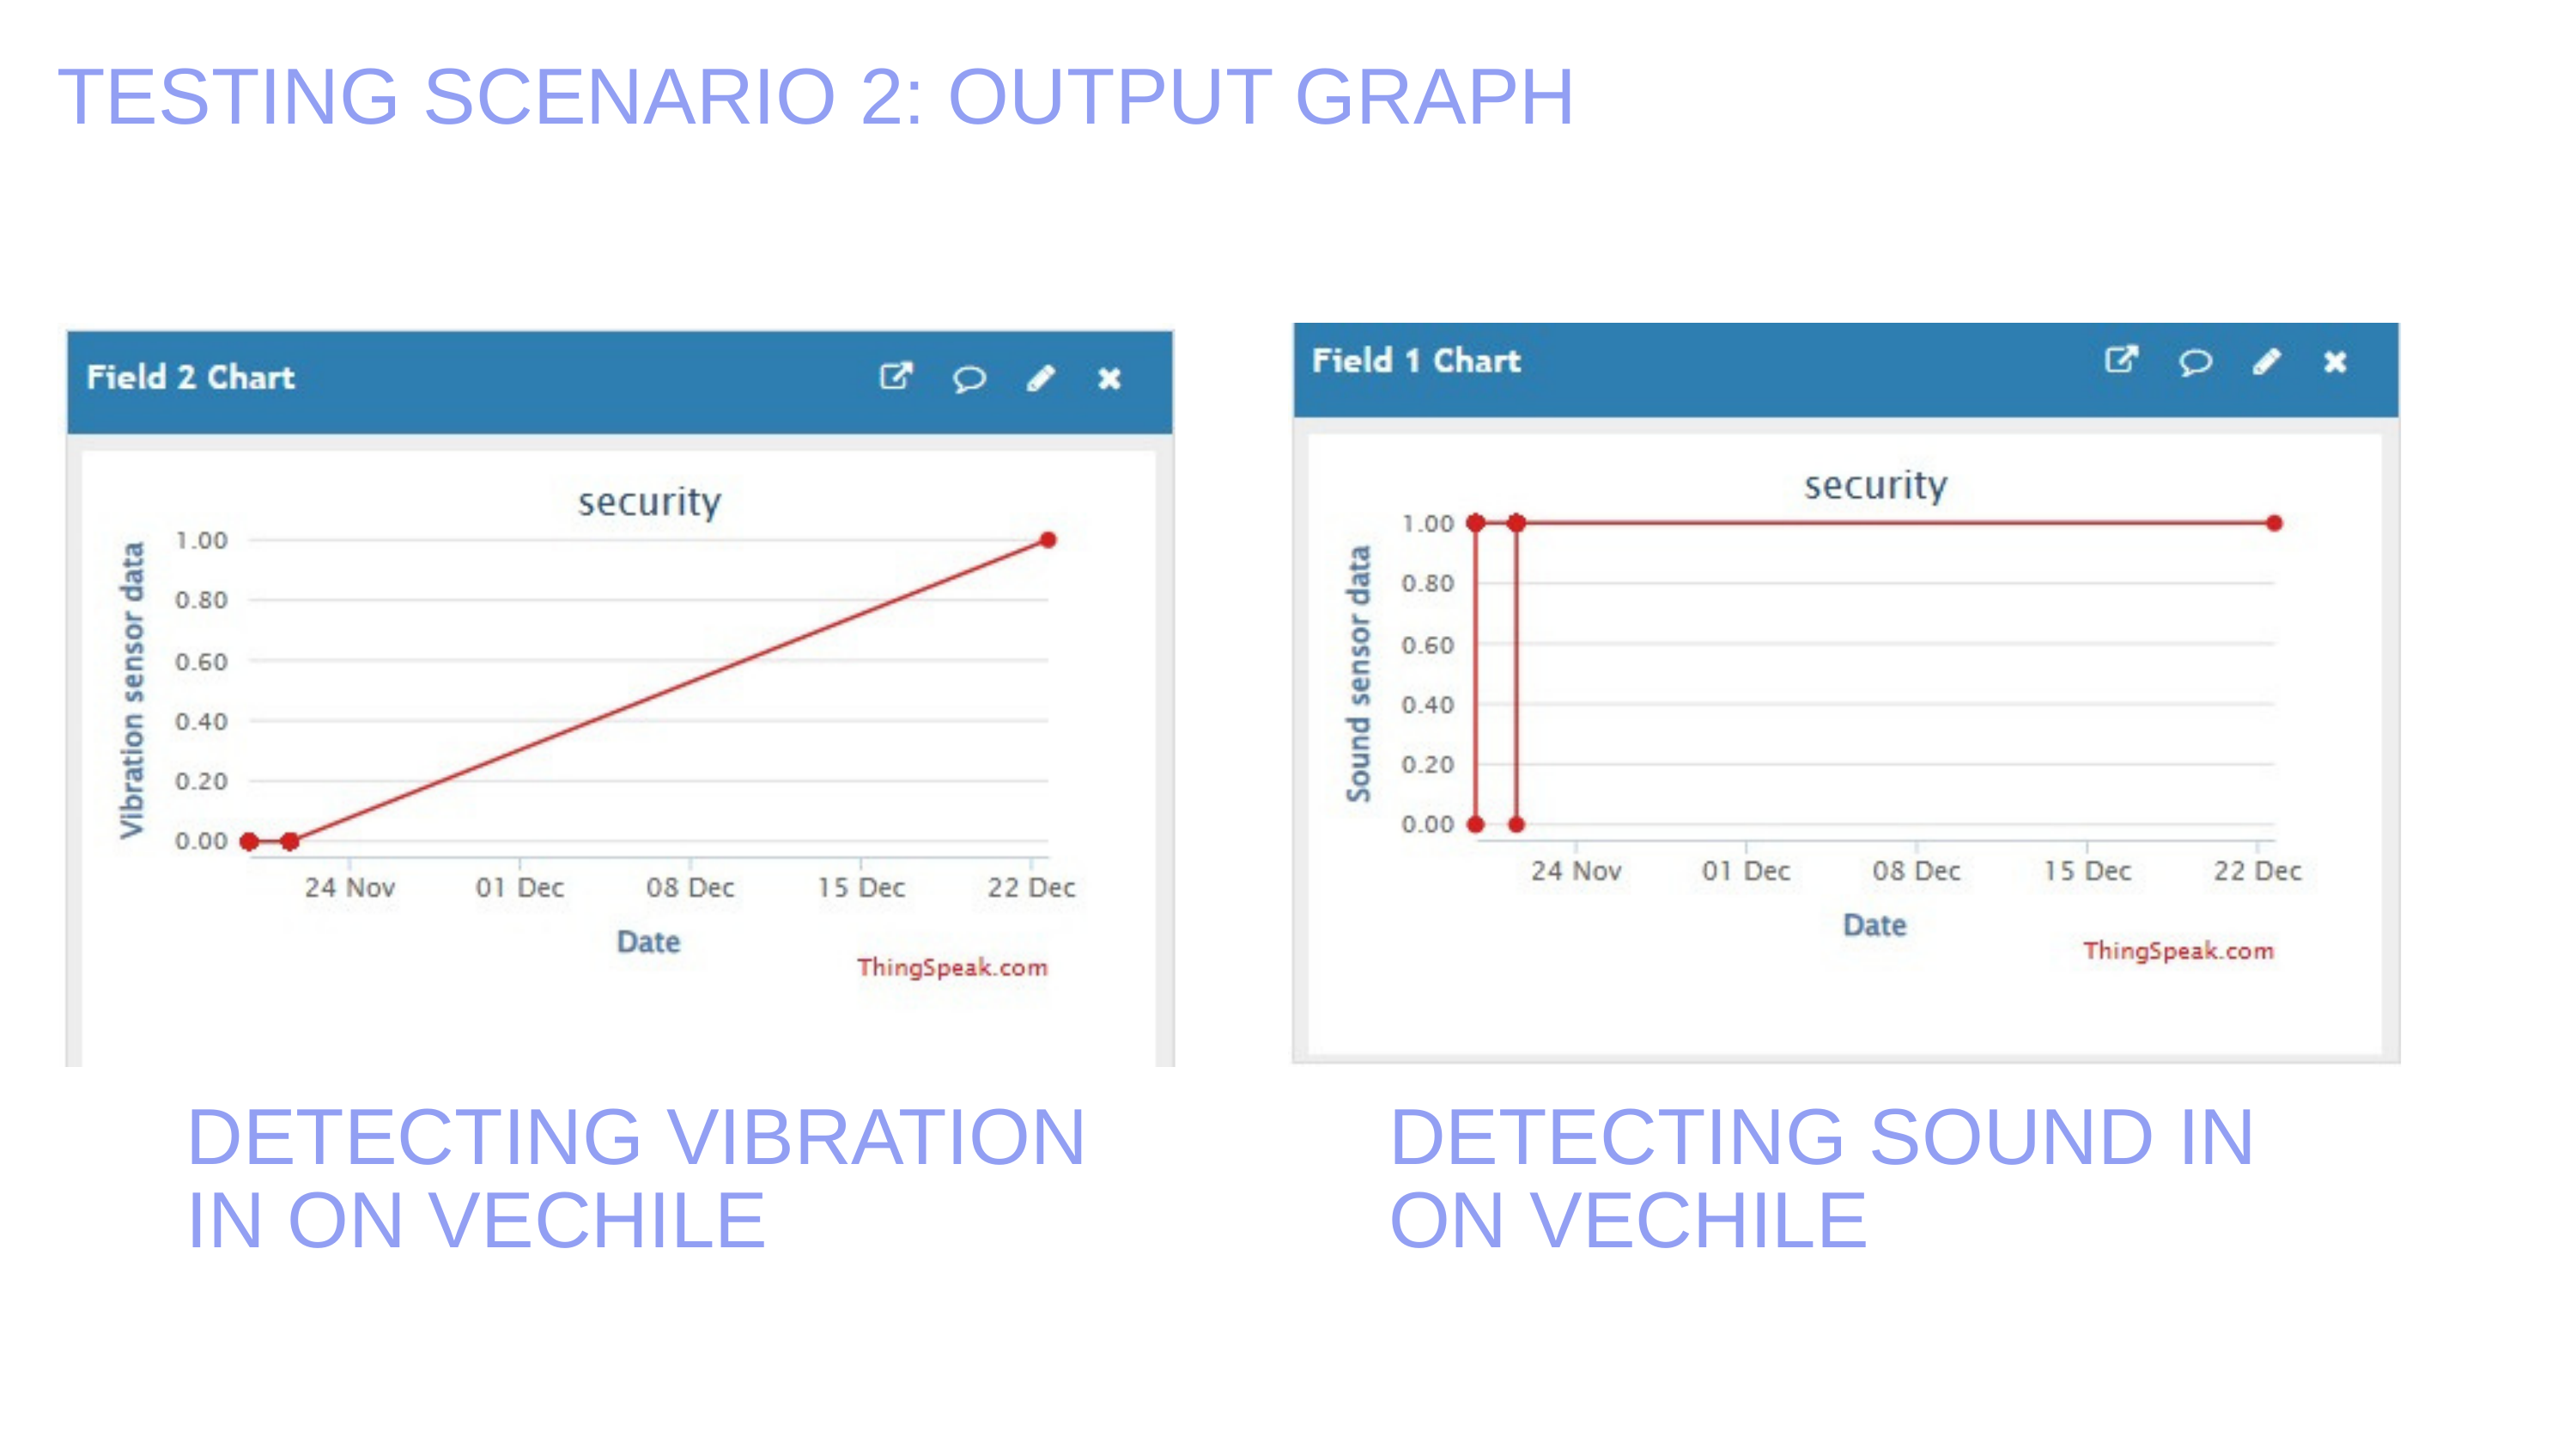

TESTING SCENARIO 2: OUTPUT GRAPH

DETECTING VIBRATION IN ON VECHILE
DETECTING SOUND IN ON VECHILE